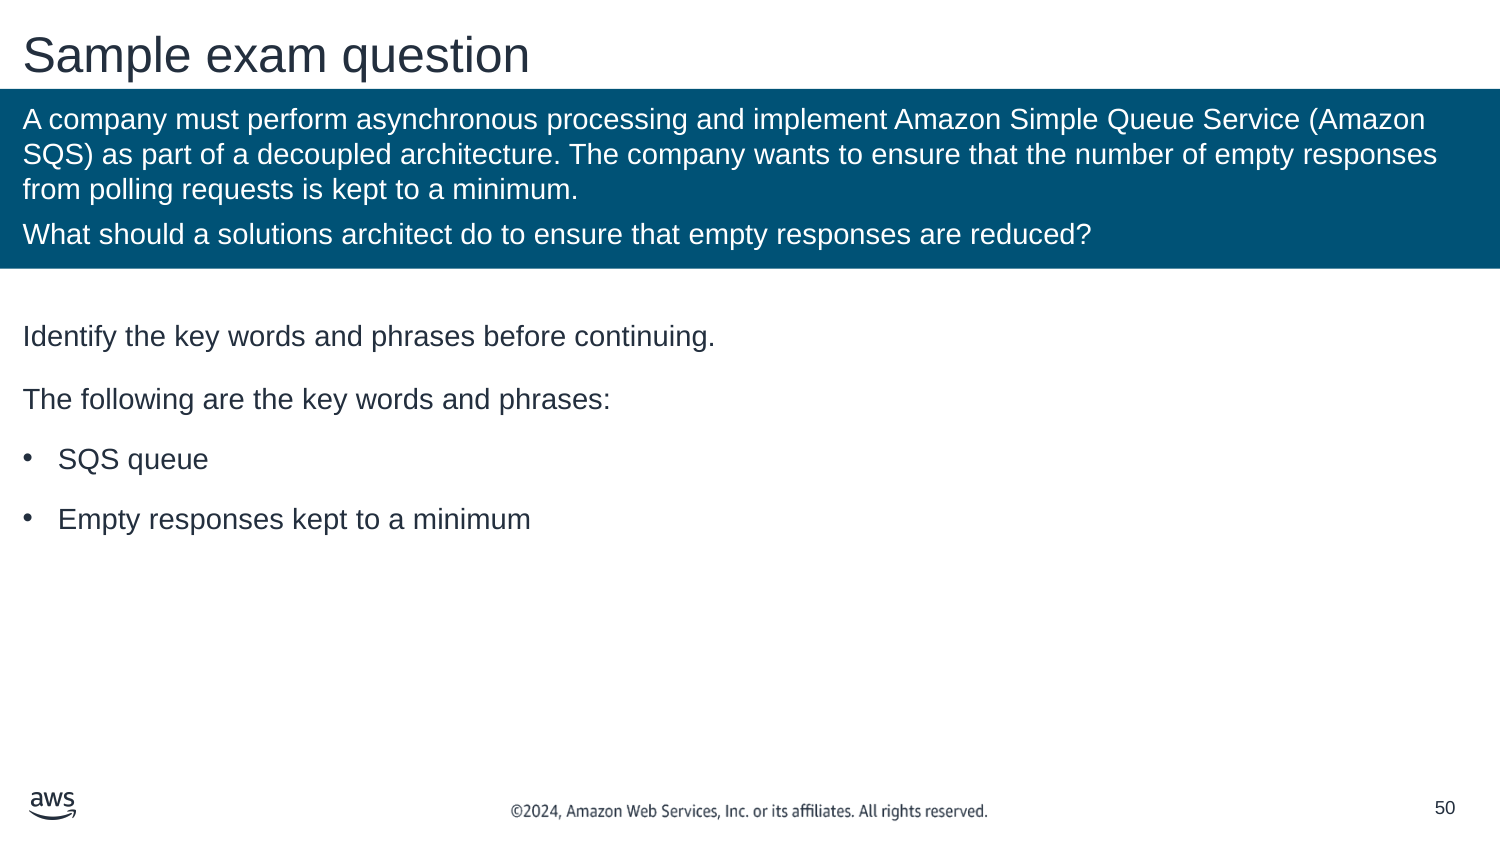

# Sample exam question
A company must perform asynchronous processing and implement Amazon Simple Queue Service (Amazon SQS) as part of a decoupled architecture. The company wants to ensure that the number of empty responses from polling requests is kept to a minimum.
What should a solutions architect do to ensure that empty responses are reduced?
Identify the key words and phrases before continuing.
The following are the key words and phrases:
SQS queue
Empty responses kept to a minimum
50